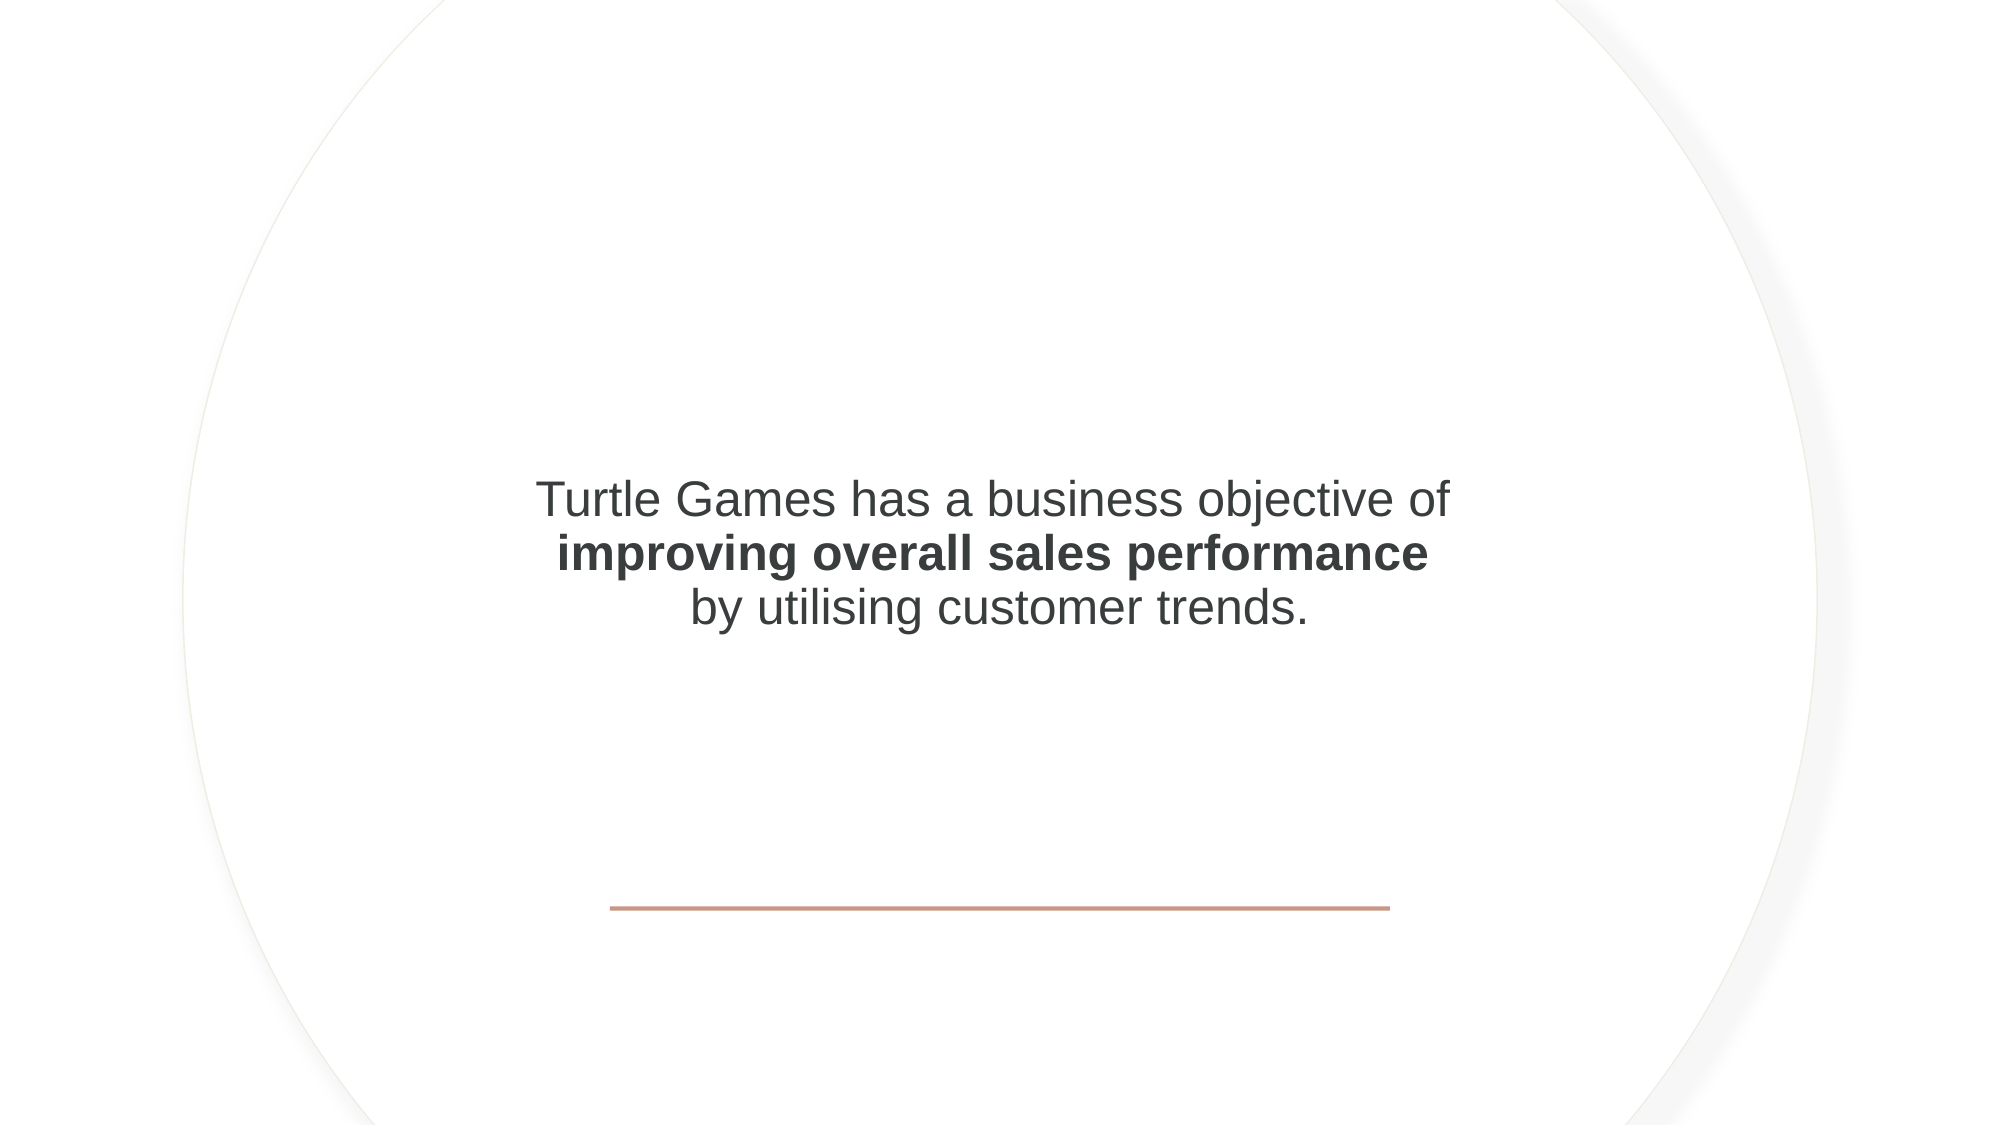

# Turtle Games has a business objective of improving overall sales performance by utilising customer trends.